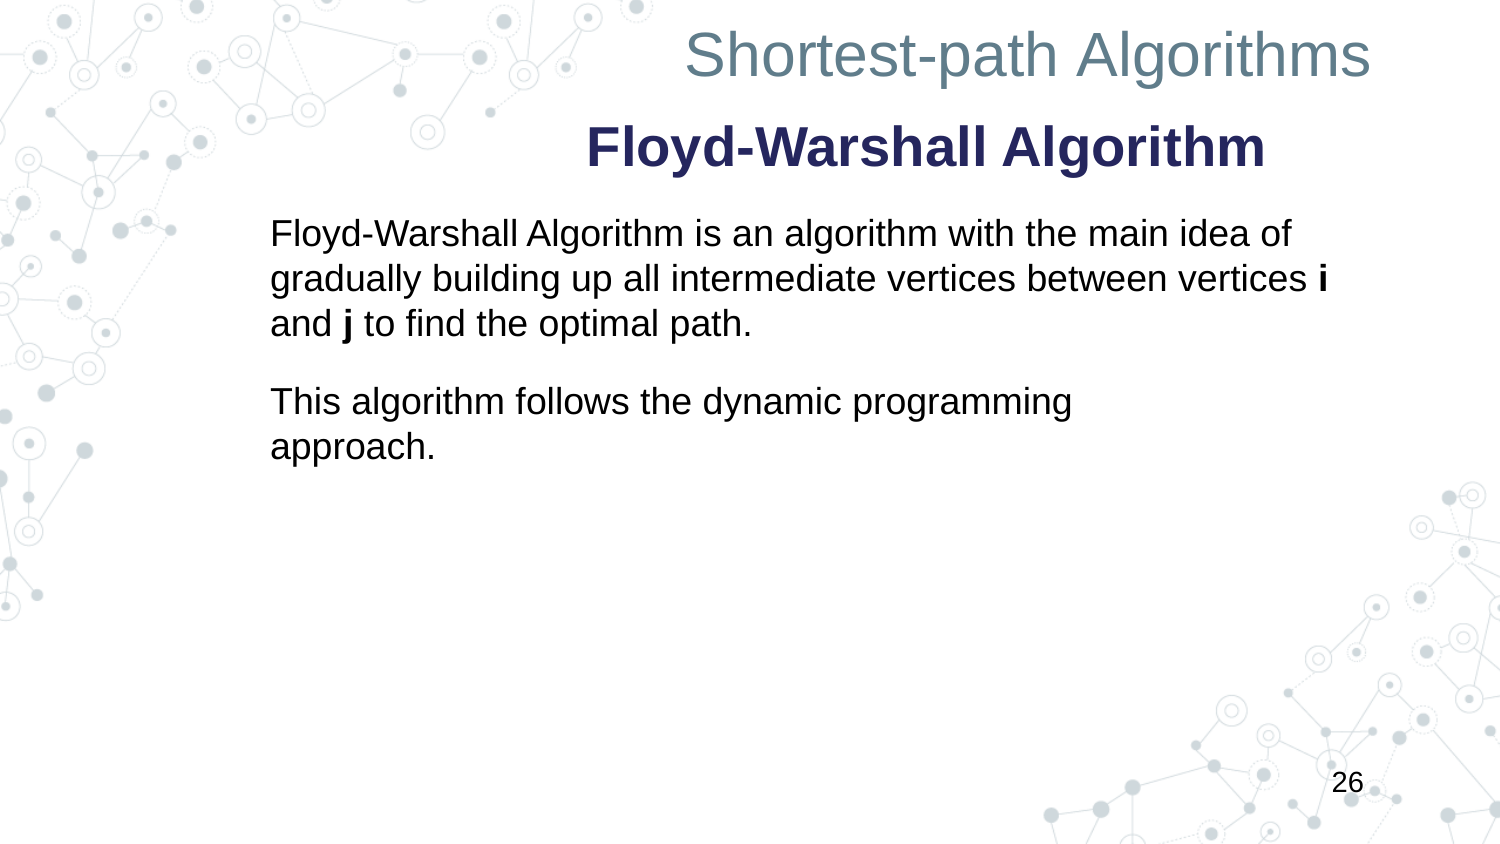

Shortest-path Algorithms
Floyd-Warshall Algorithm
Floyd-Warshall Algorithm is an algorithm with the main idea of gradually building up all intermediate vertices between vertices i and j to find the optimal path.
This algorithm follows the dynamic programming approach.